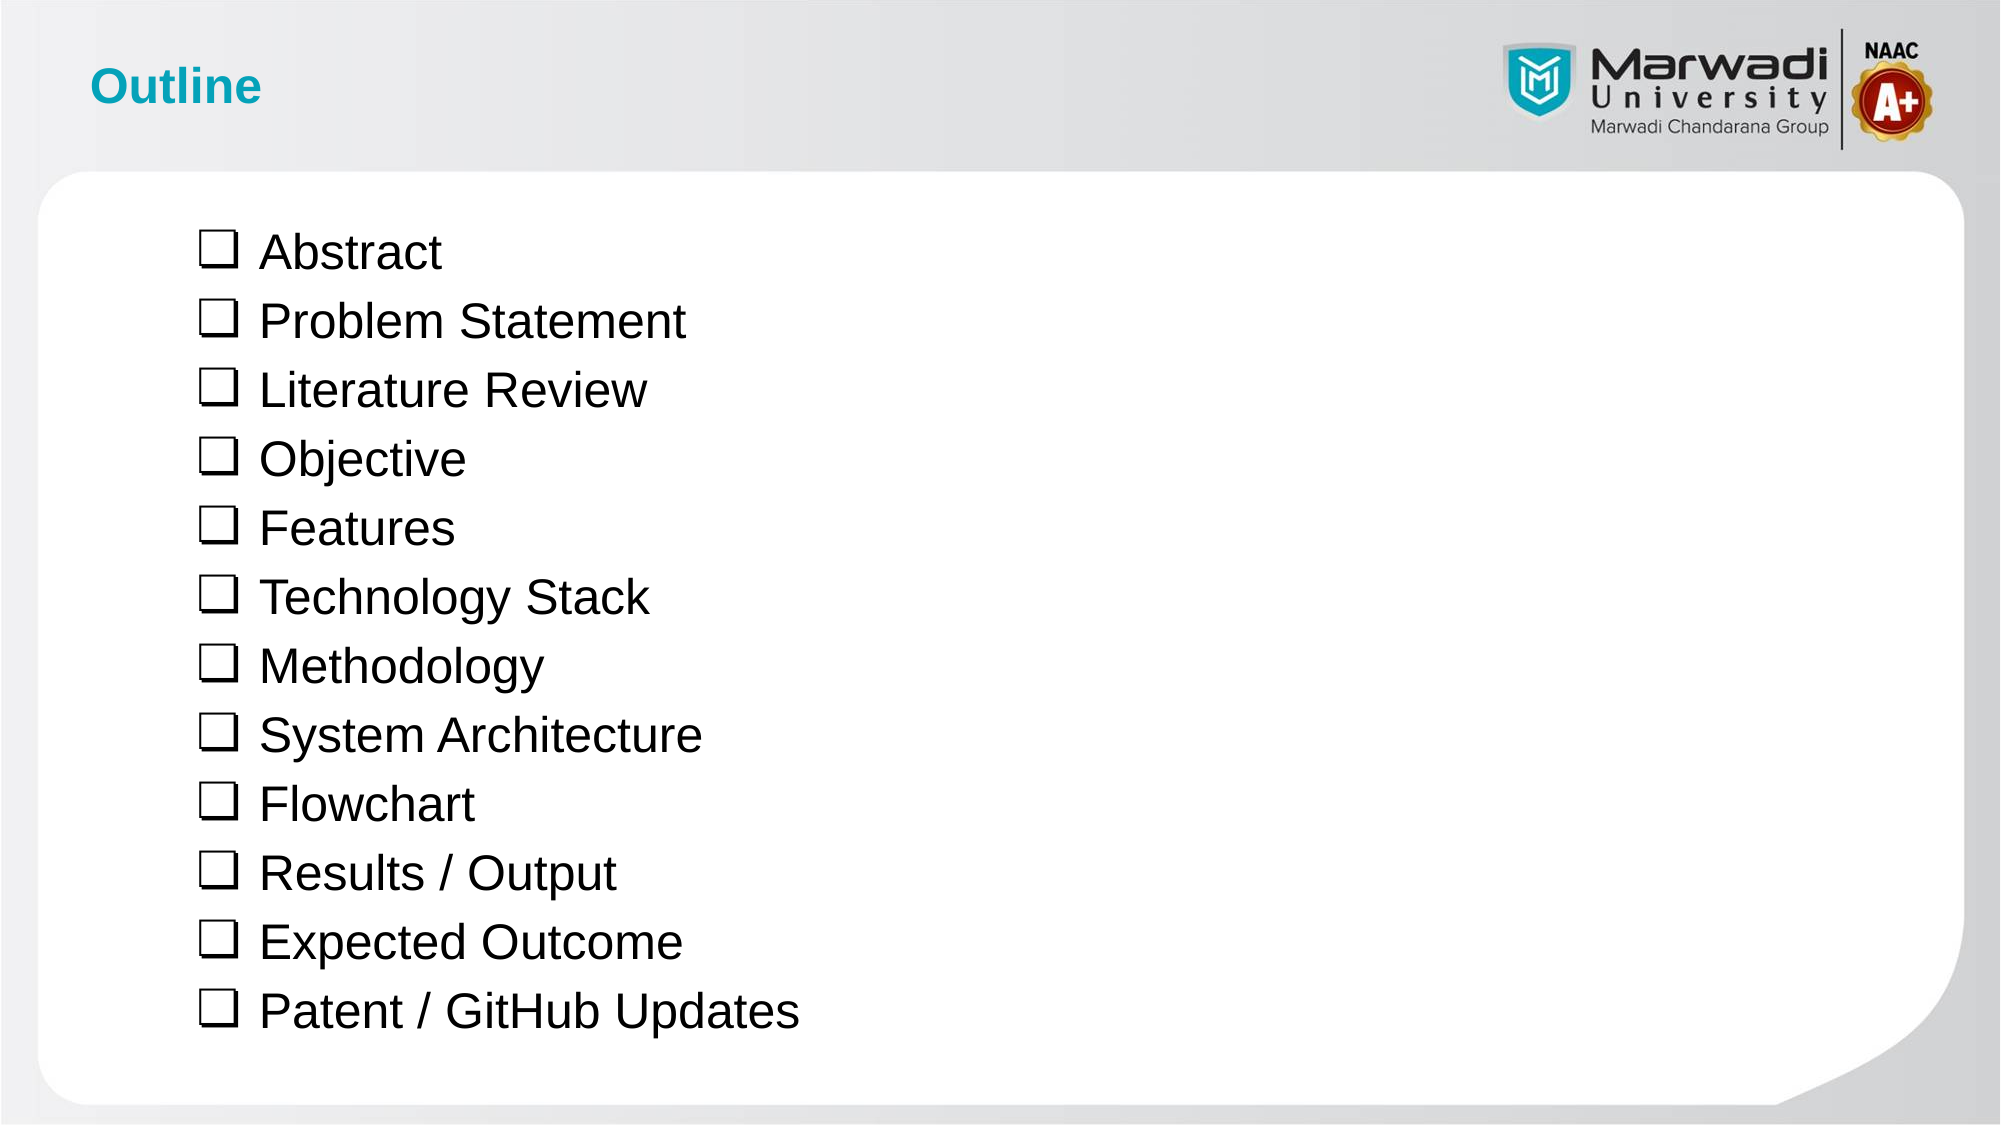

# Outline
Abstract
Problem Statement
Literature Review
Objective
Features
Technology Stack
Methodology
System Architecture
Flowchart
Results / Output
Expected Outcome
Patent / GitHub Updates